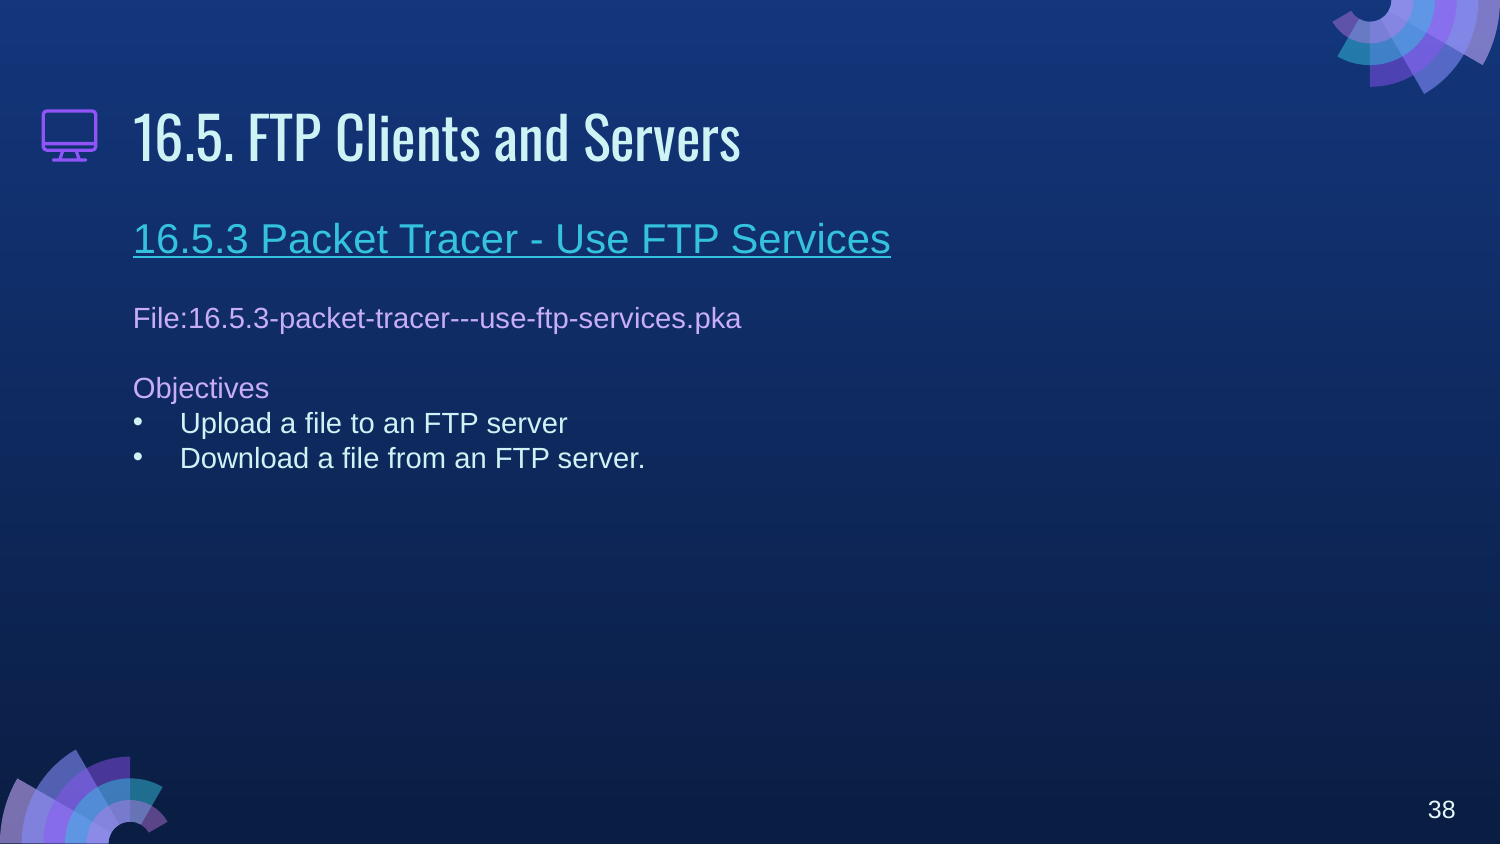

# 16.5. FTP Clients and Servers

16.5.3 Packet Tracer - Use FTP Services
File:16.5.3-packet-tracer---use-ftp-services.pka

Objectives
Upload a file to an FTP server
Download a file from an FTP server.
38